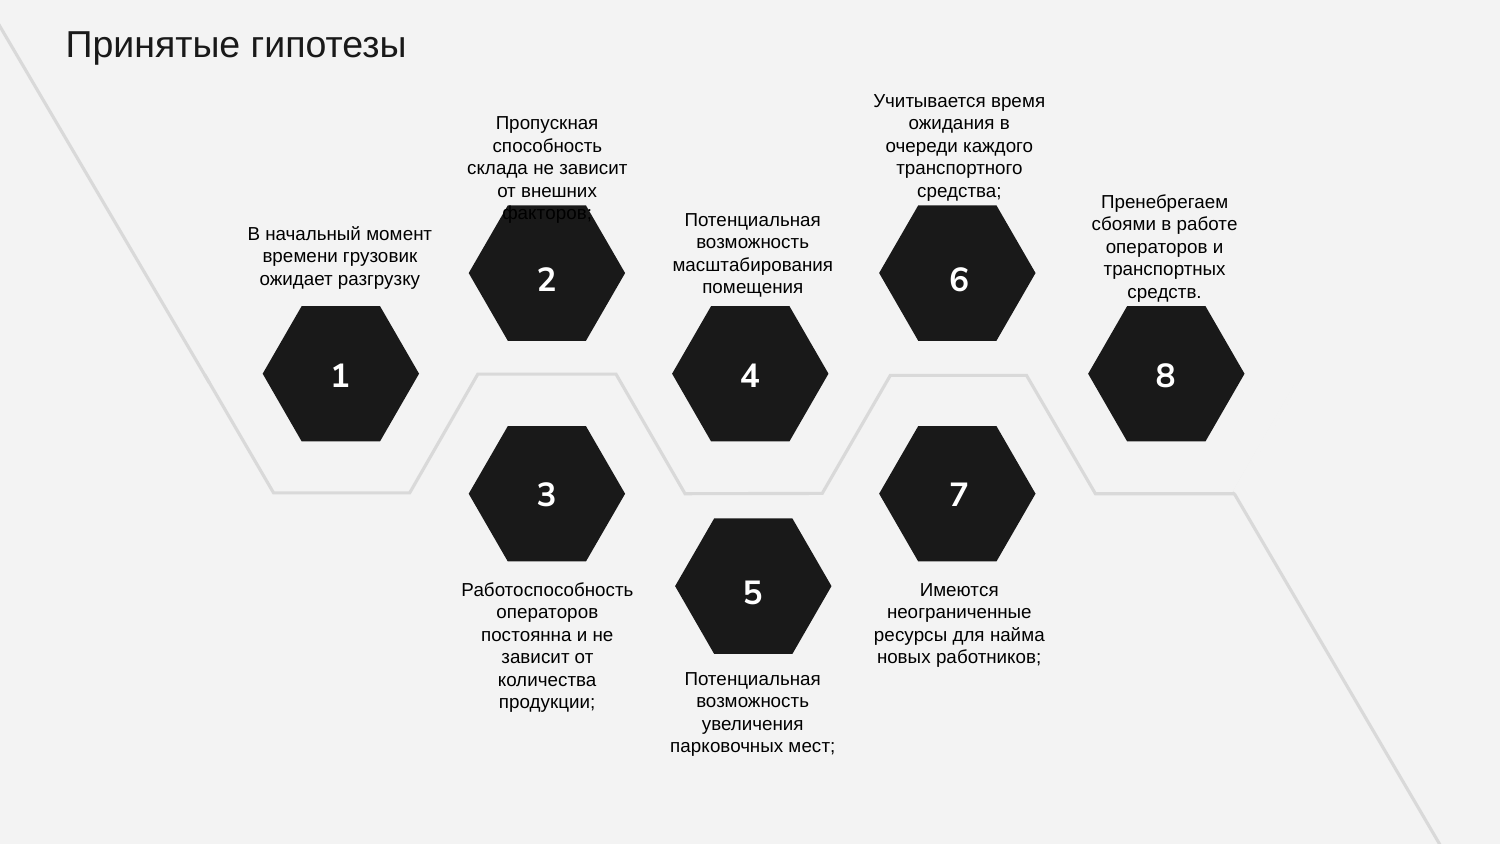

# Принятые гипотезы
Учитывается время ожидания в очереди каждого транспортного средства;
Пропускная способность склада не зависит от внешних факторов;
Пренебрегаем сбоями в работе операторов и транспортных средств.
Потенциальная возможность масштабирования помещения

В начальный момент времени грузовик ожидает разгрузку
2
6

1
4
8
3
7

5
Работоспособность операторов постоянна и не зависит от количества продукции;
Имеются неограниченные ресурсы для найма новых работников;
Потенциальная возможность увеличения парковочных мест;